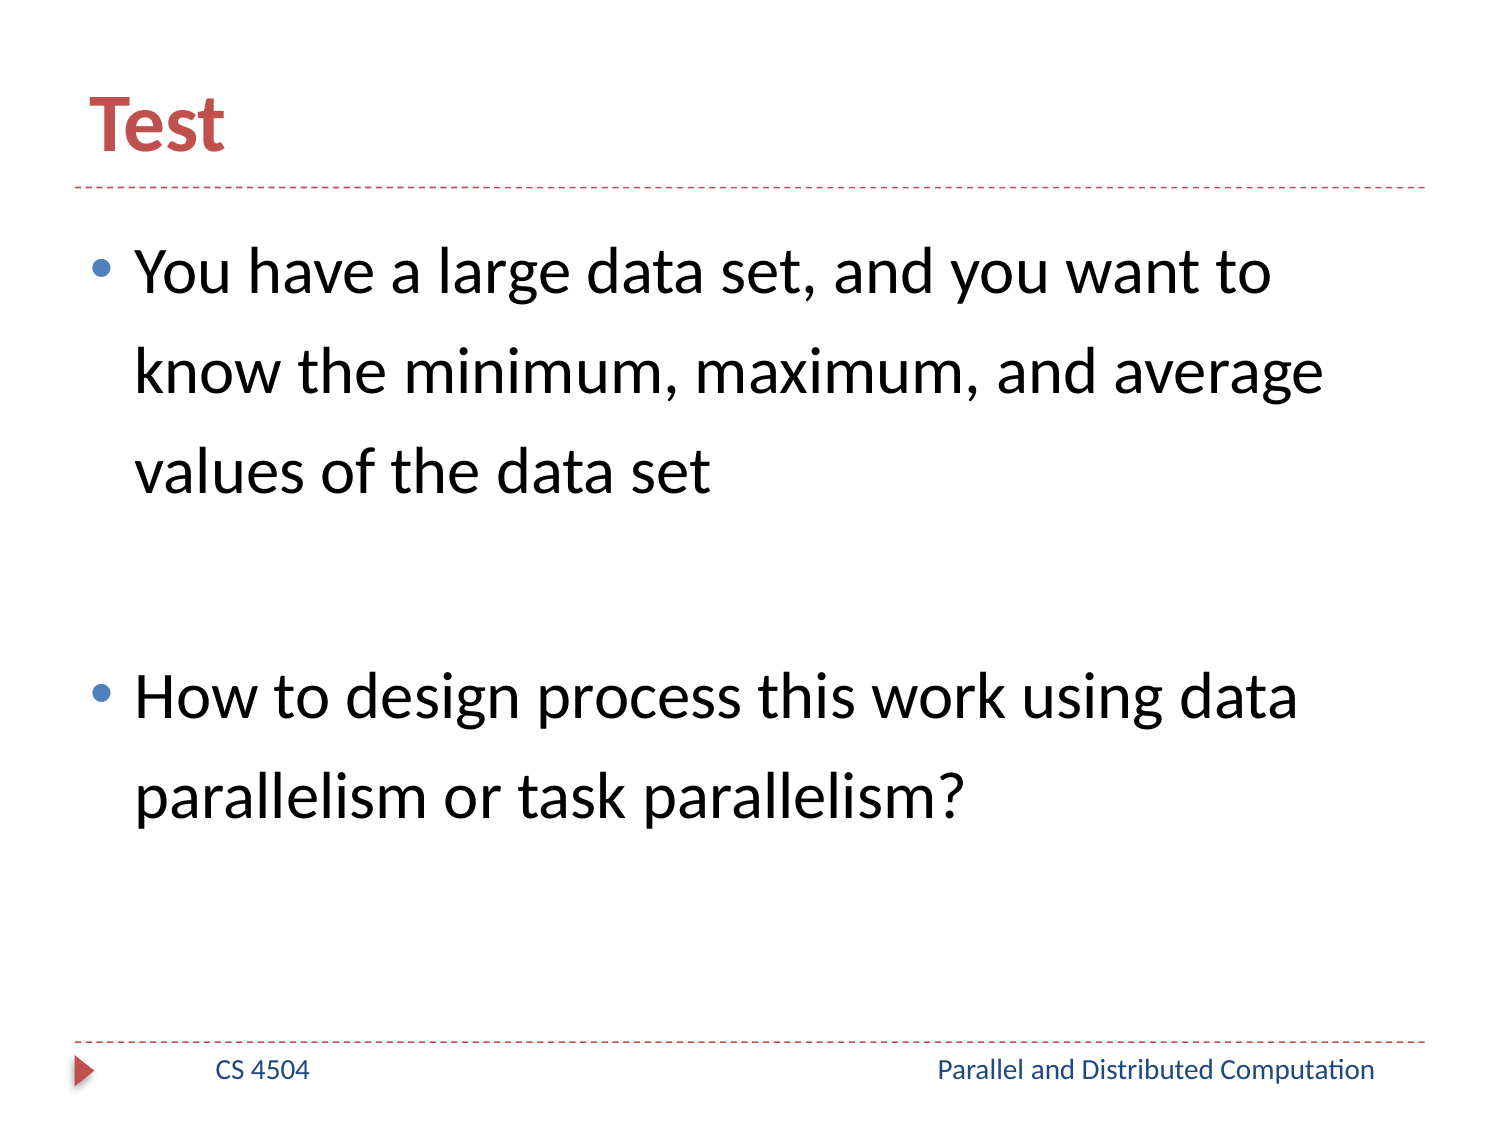

# Test
You have a large data set, and you want to know the minimum, maximum, and average values of the data set

How to design process this work using data parallelism or task parallelism?
CS 4504
Parallel and Distributed Computation